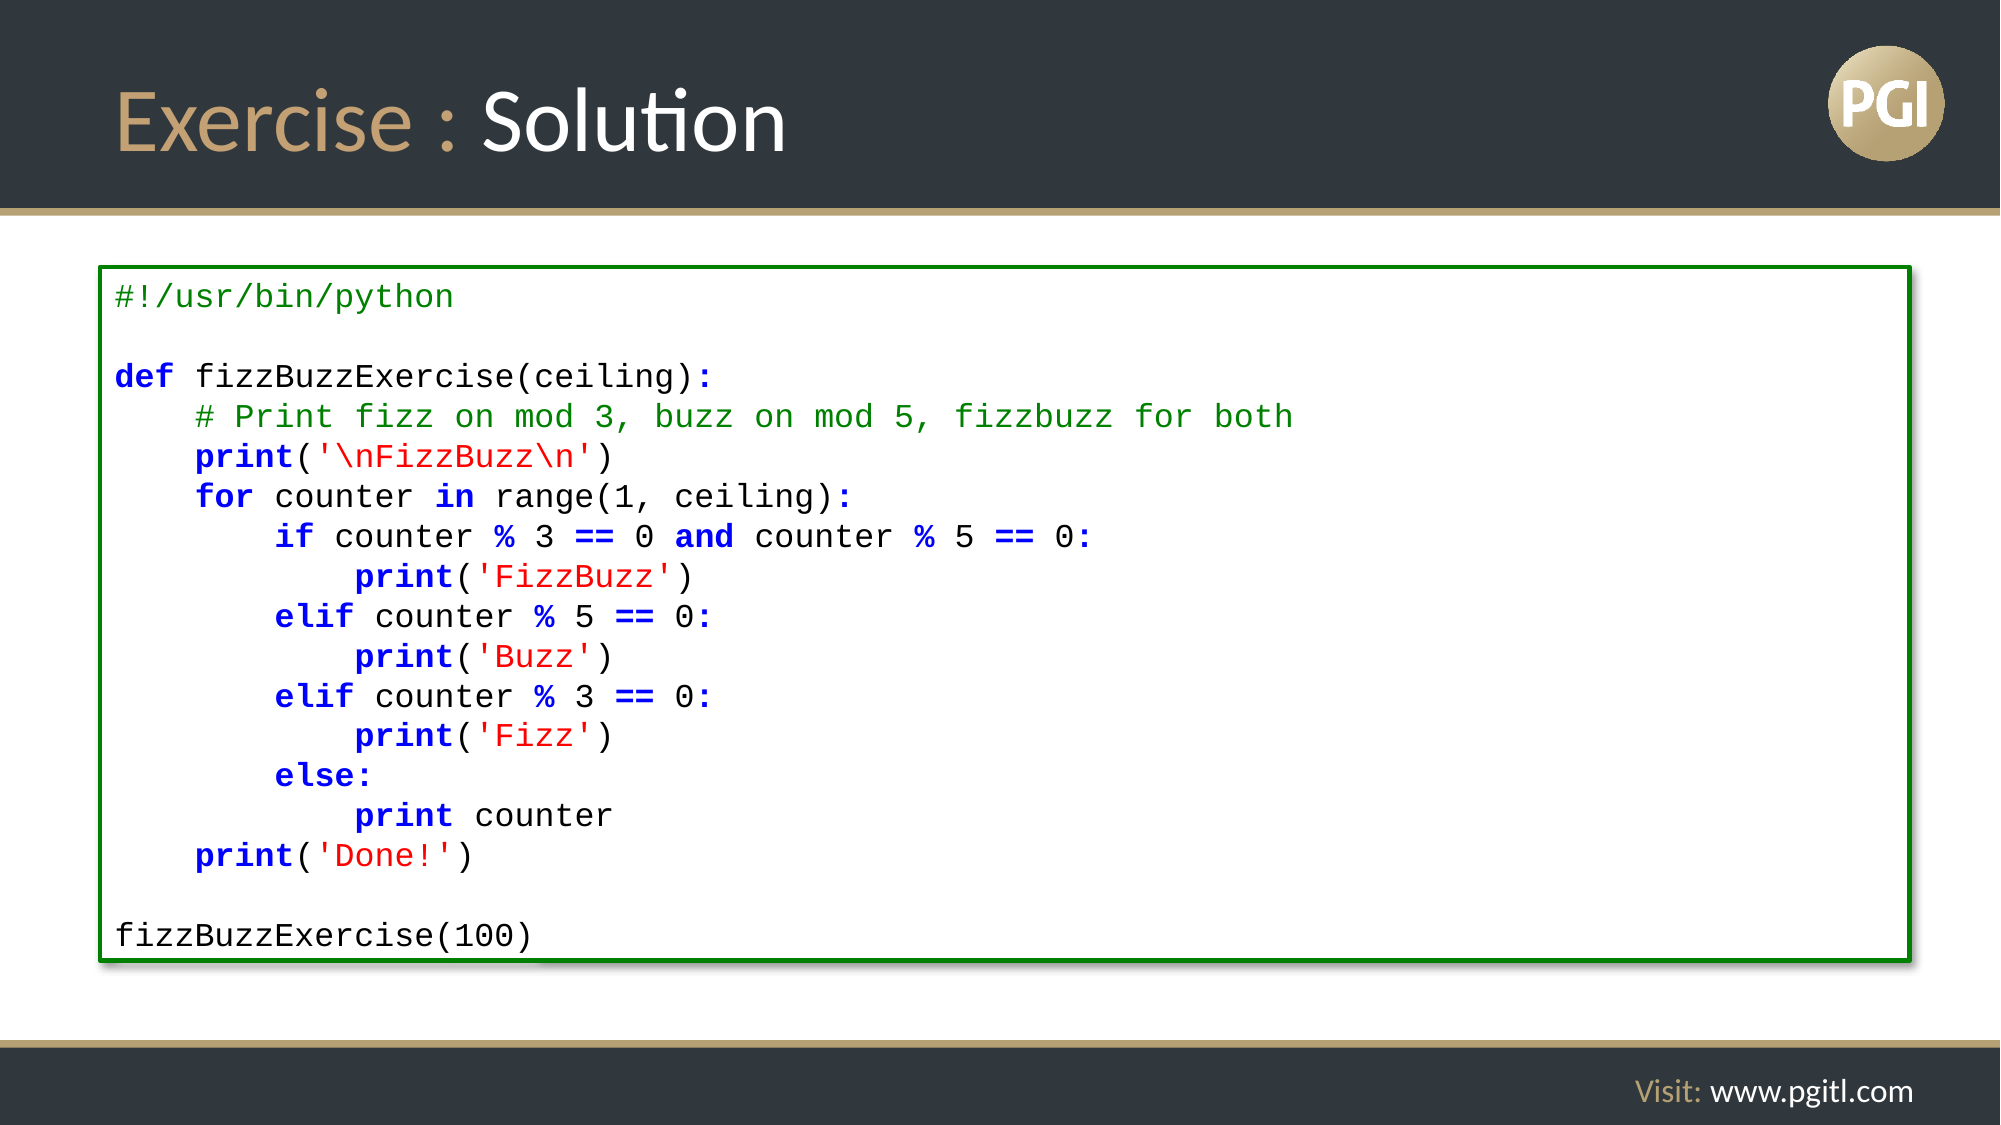

# Exercise : Solution
#!/usr/bin/python

def fizzBuzzExercise(ceiling):
    # Print fizz on mod 3, buzz on mod 5, fizzbuzz for both
    print('\nFizzBuzz\n')
    for counter in range(1, ceiling):
        if counter % 3 == 0 and counter % 5 == 0:
            print('FizzBuzz')
        elif counter % 5 == 0:
            print('Buzz')
        elif counter % 3 == 0:
            print('Fizz')
        else:
            print counter
    print('Done!')

fizzBuzzExercise(100)